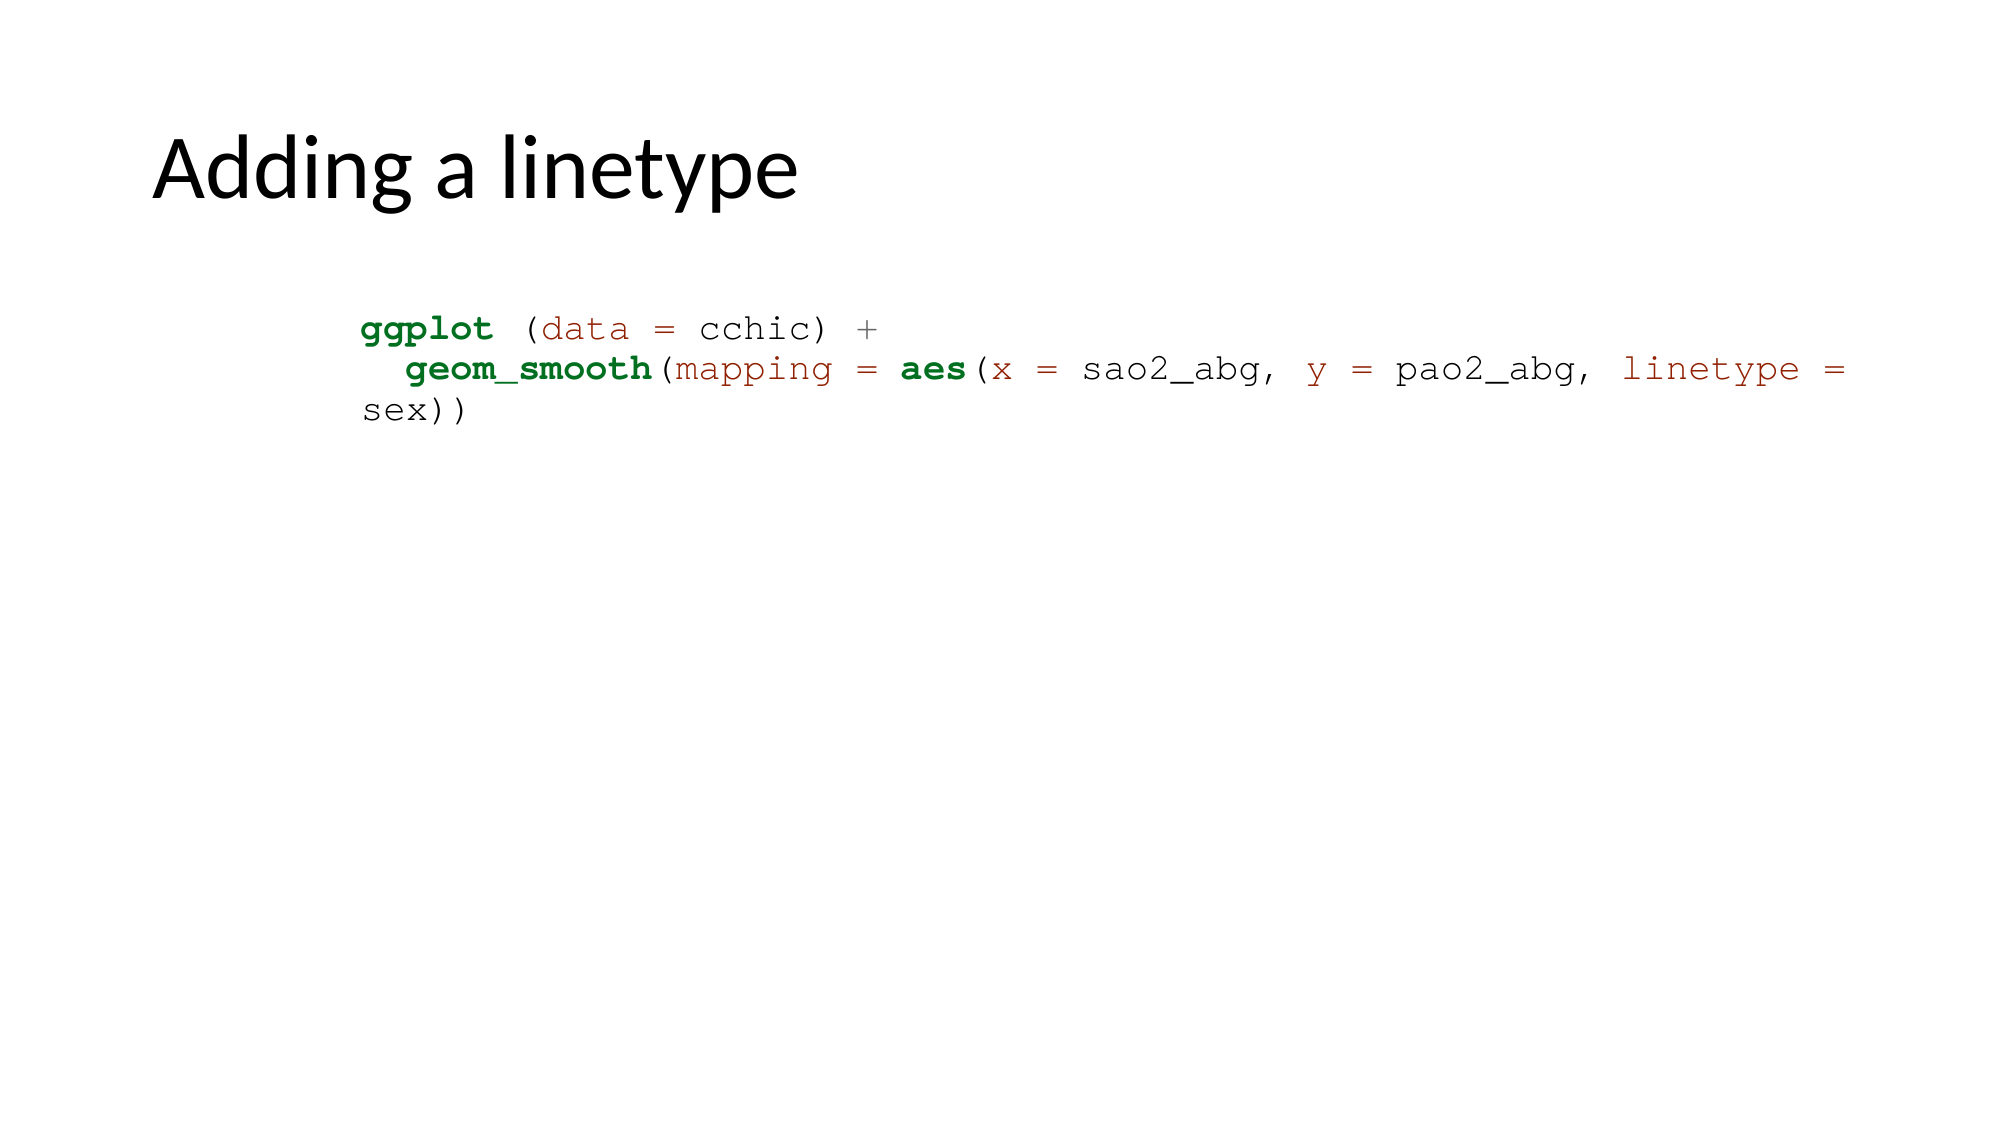

# Adding a linetype
ggplot (data = cchic) +
  geom_smooth(mapping = aes(x = sao2_abg, y = pao2_abg, linetype = sex))